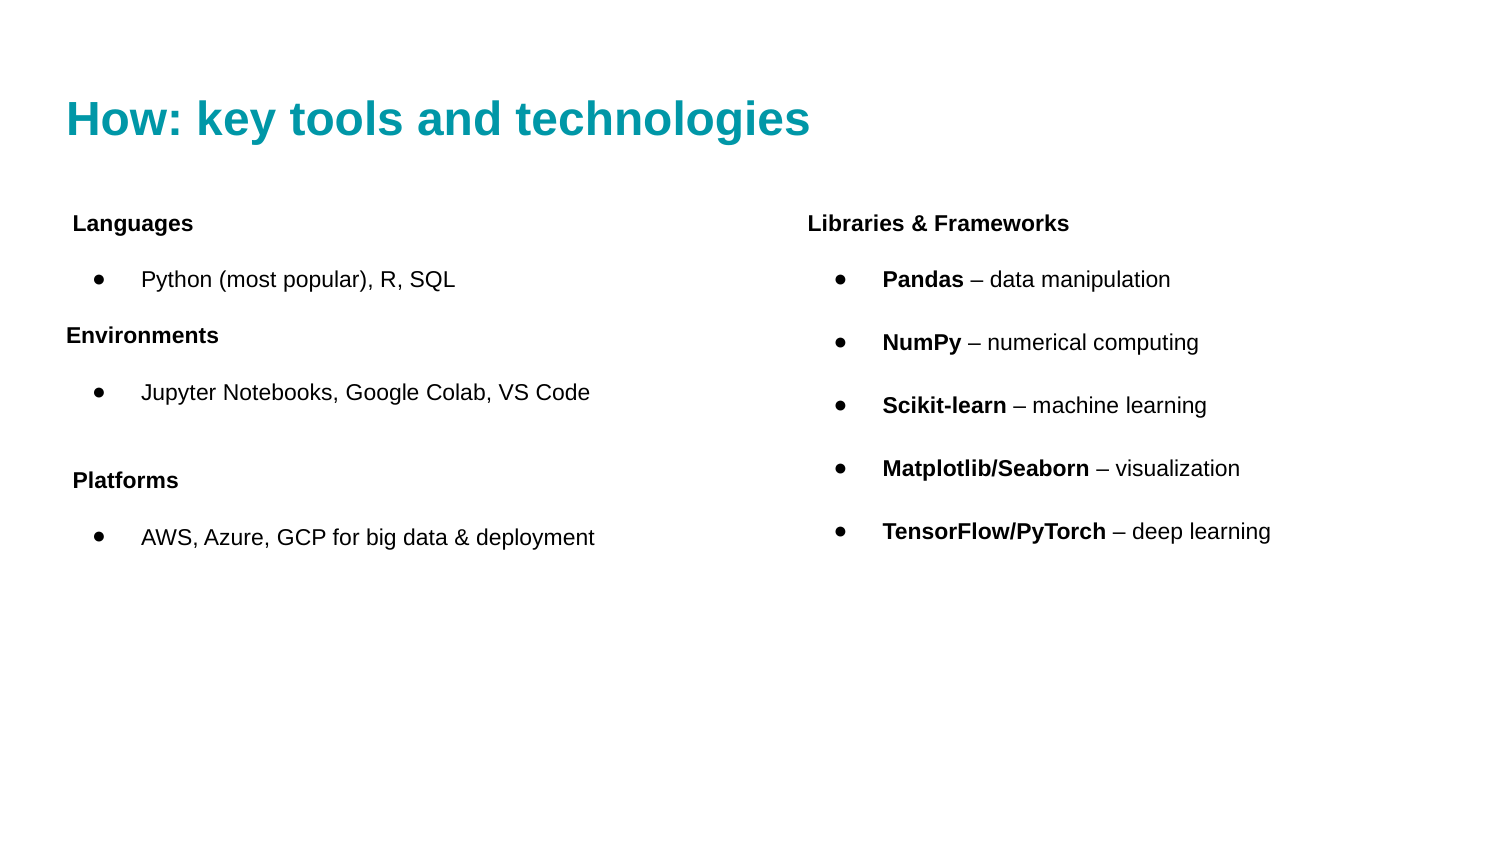

# How: key tools and technologies
 Languages
Python (most popular), R, SQL
Environments
Jupyter Notebooks, Google Colab, VS Code
 Platforms
AWS, Azure, GCP for big data & deployment

Libraries & Frameworks
Pandas – data manipulation
NumPy – numerical computing
Scikit-learn – machine learning
Matplotlib/Seaborn – visualization
TensorFlow/PyTorch – deep learning